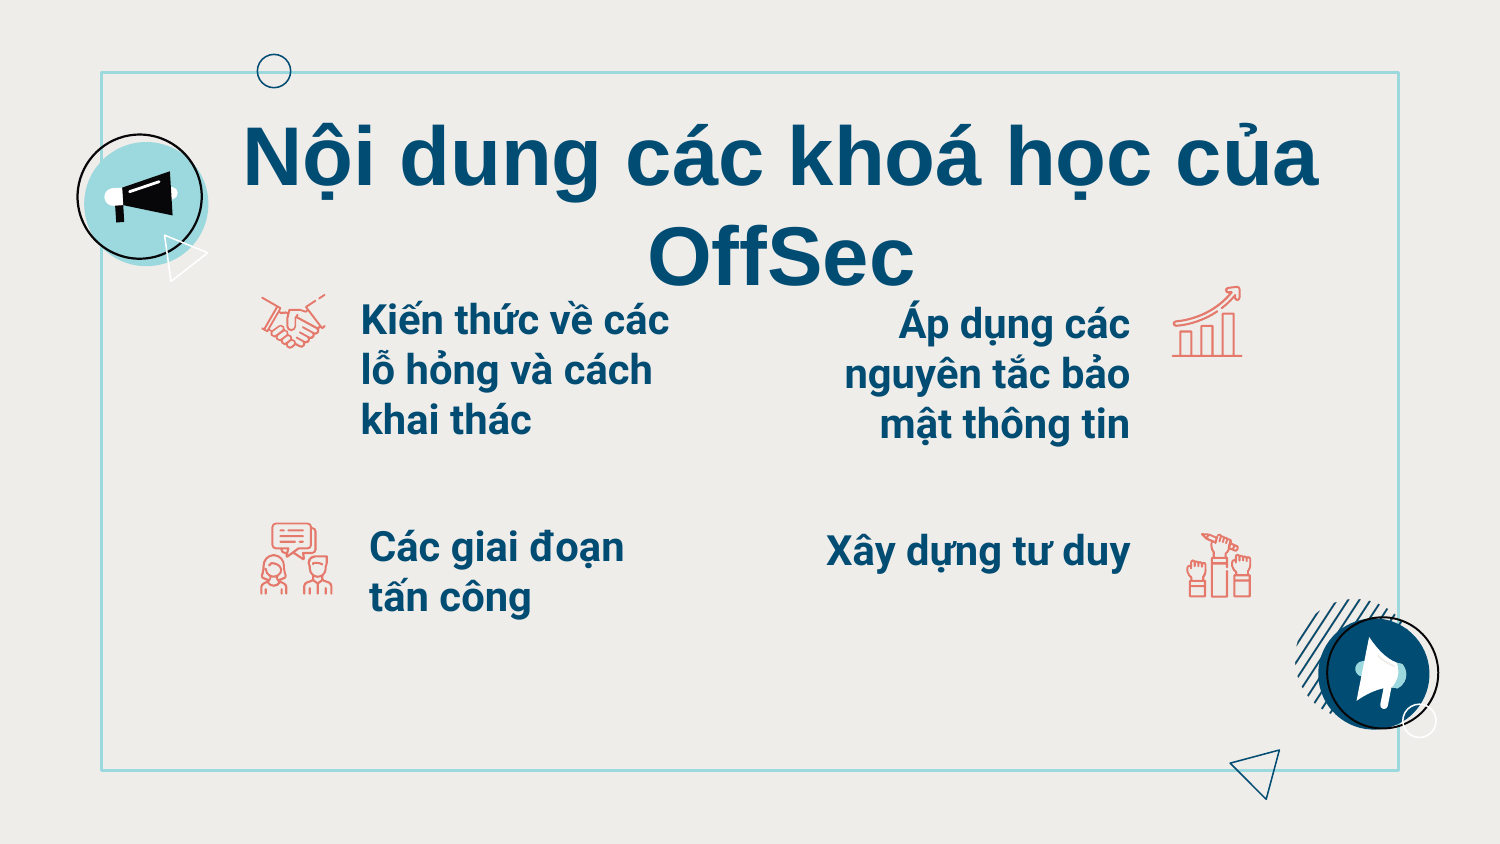

# Nội dung các khoá học của OffSec
Kiến thức về các lỗ hỏng và cách khai thác

Áp dụng các nguyên tắc bảo mật thông tin

Xây dựng tư duy
Các giai đoạn tấn công